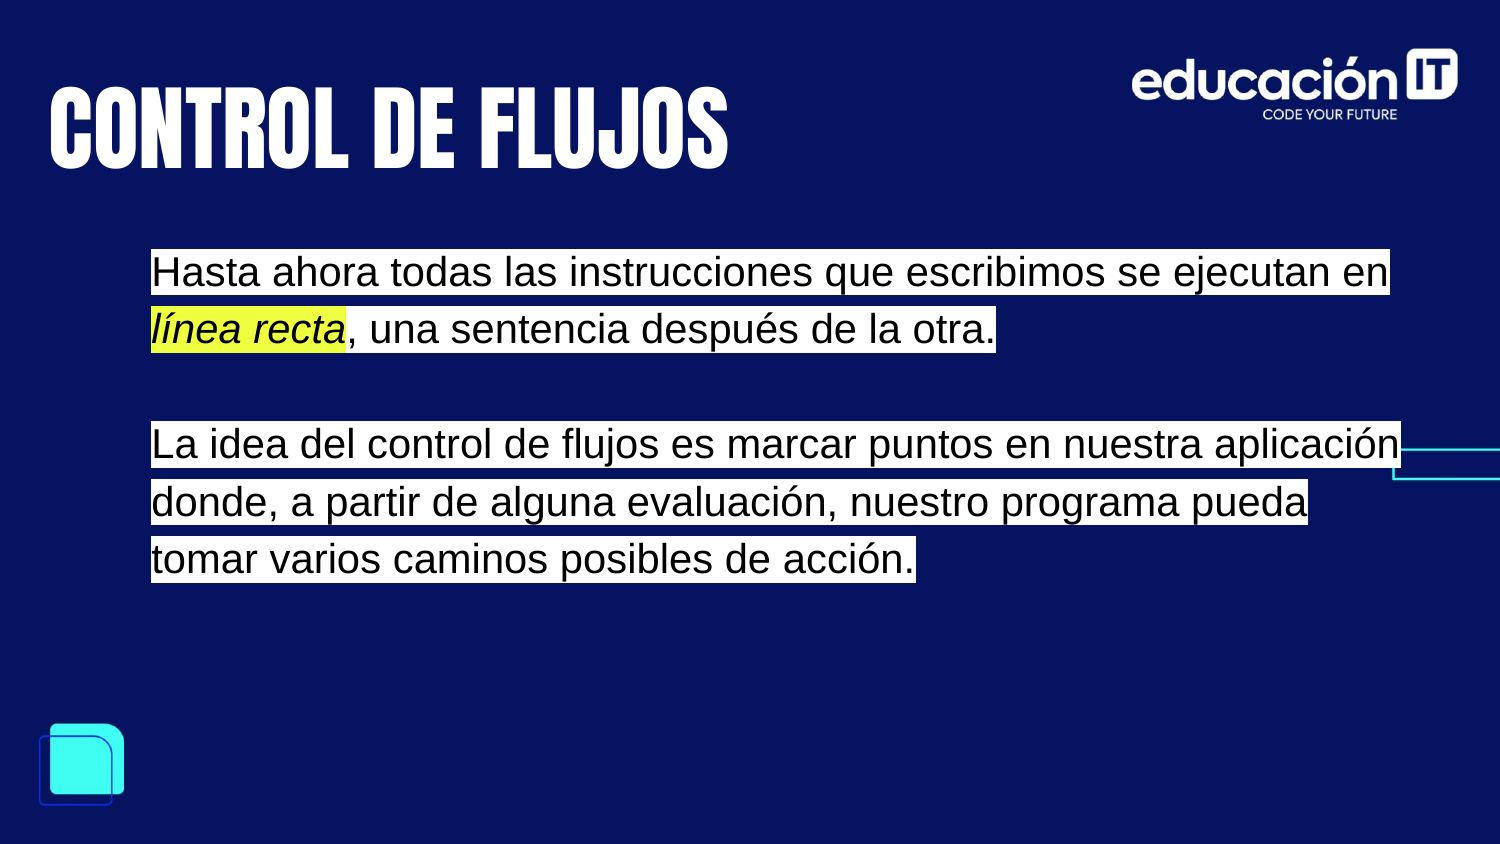

CONTROL DE FLUJOS
Hasta ahora todas las instrucciones que escribimos se ejecutan en línea recta, una sentencia después de la otra.

La idea del control de flujos es marcar puntos en nuestra aplicación donde, a partir de alguna evaluación, nuestro programa pueda tomar varios caminos posibles de acción.